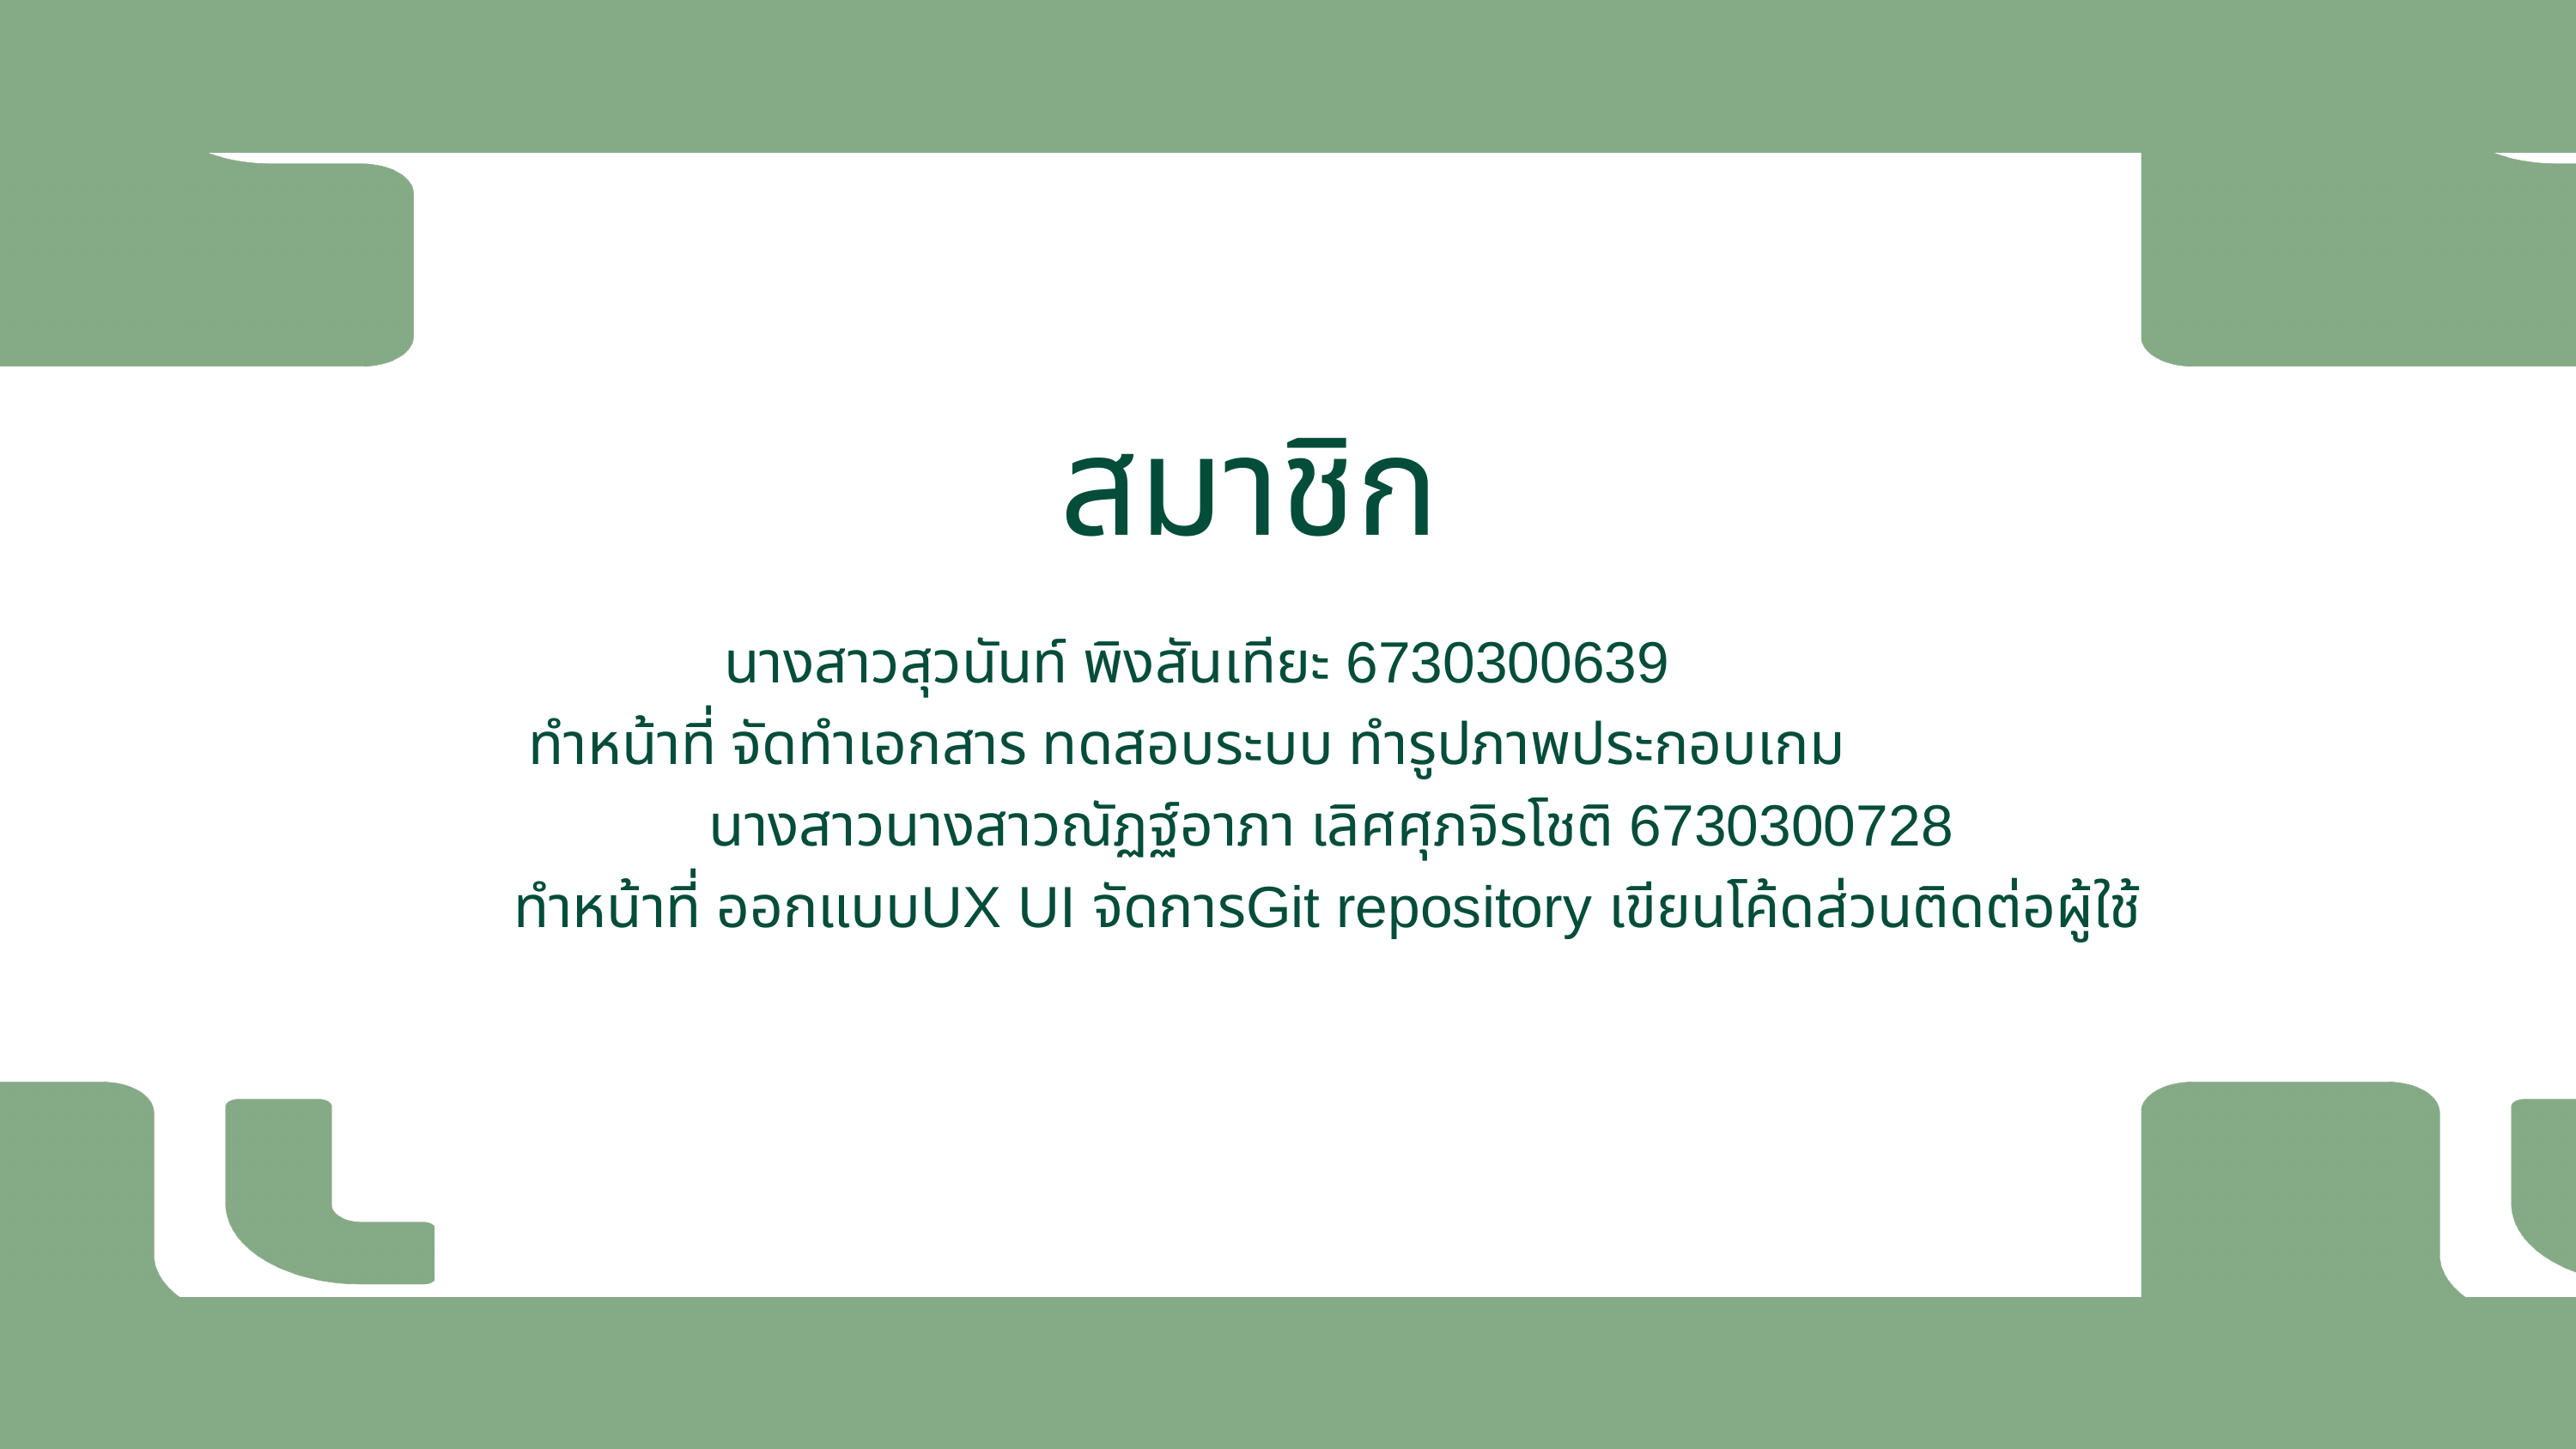

สมาชิก
                นางสาวสุวนันท์ พิงสันเทียะ 6730300639
   ทำหน้าที่ จัดทำเอกสาร ทดสอบระบบ ทำรูปภาพประกอบเกม
               นางสาวนางสาวณัฏฐ์อาภา เลิศศุภจิรโชติ 6730300728
  ทำหน้าที่ ออกแบบUX UI จัดการGit repository เขียนโค้ดส่วนติดต่อผู้ใช้